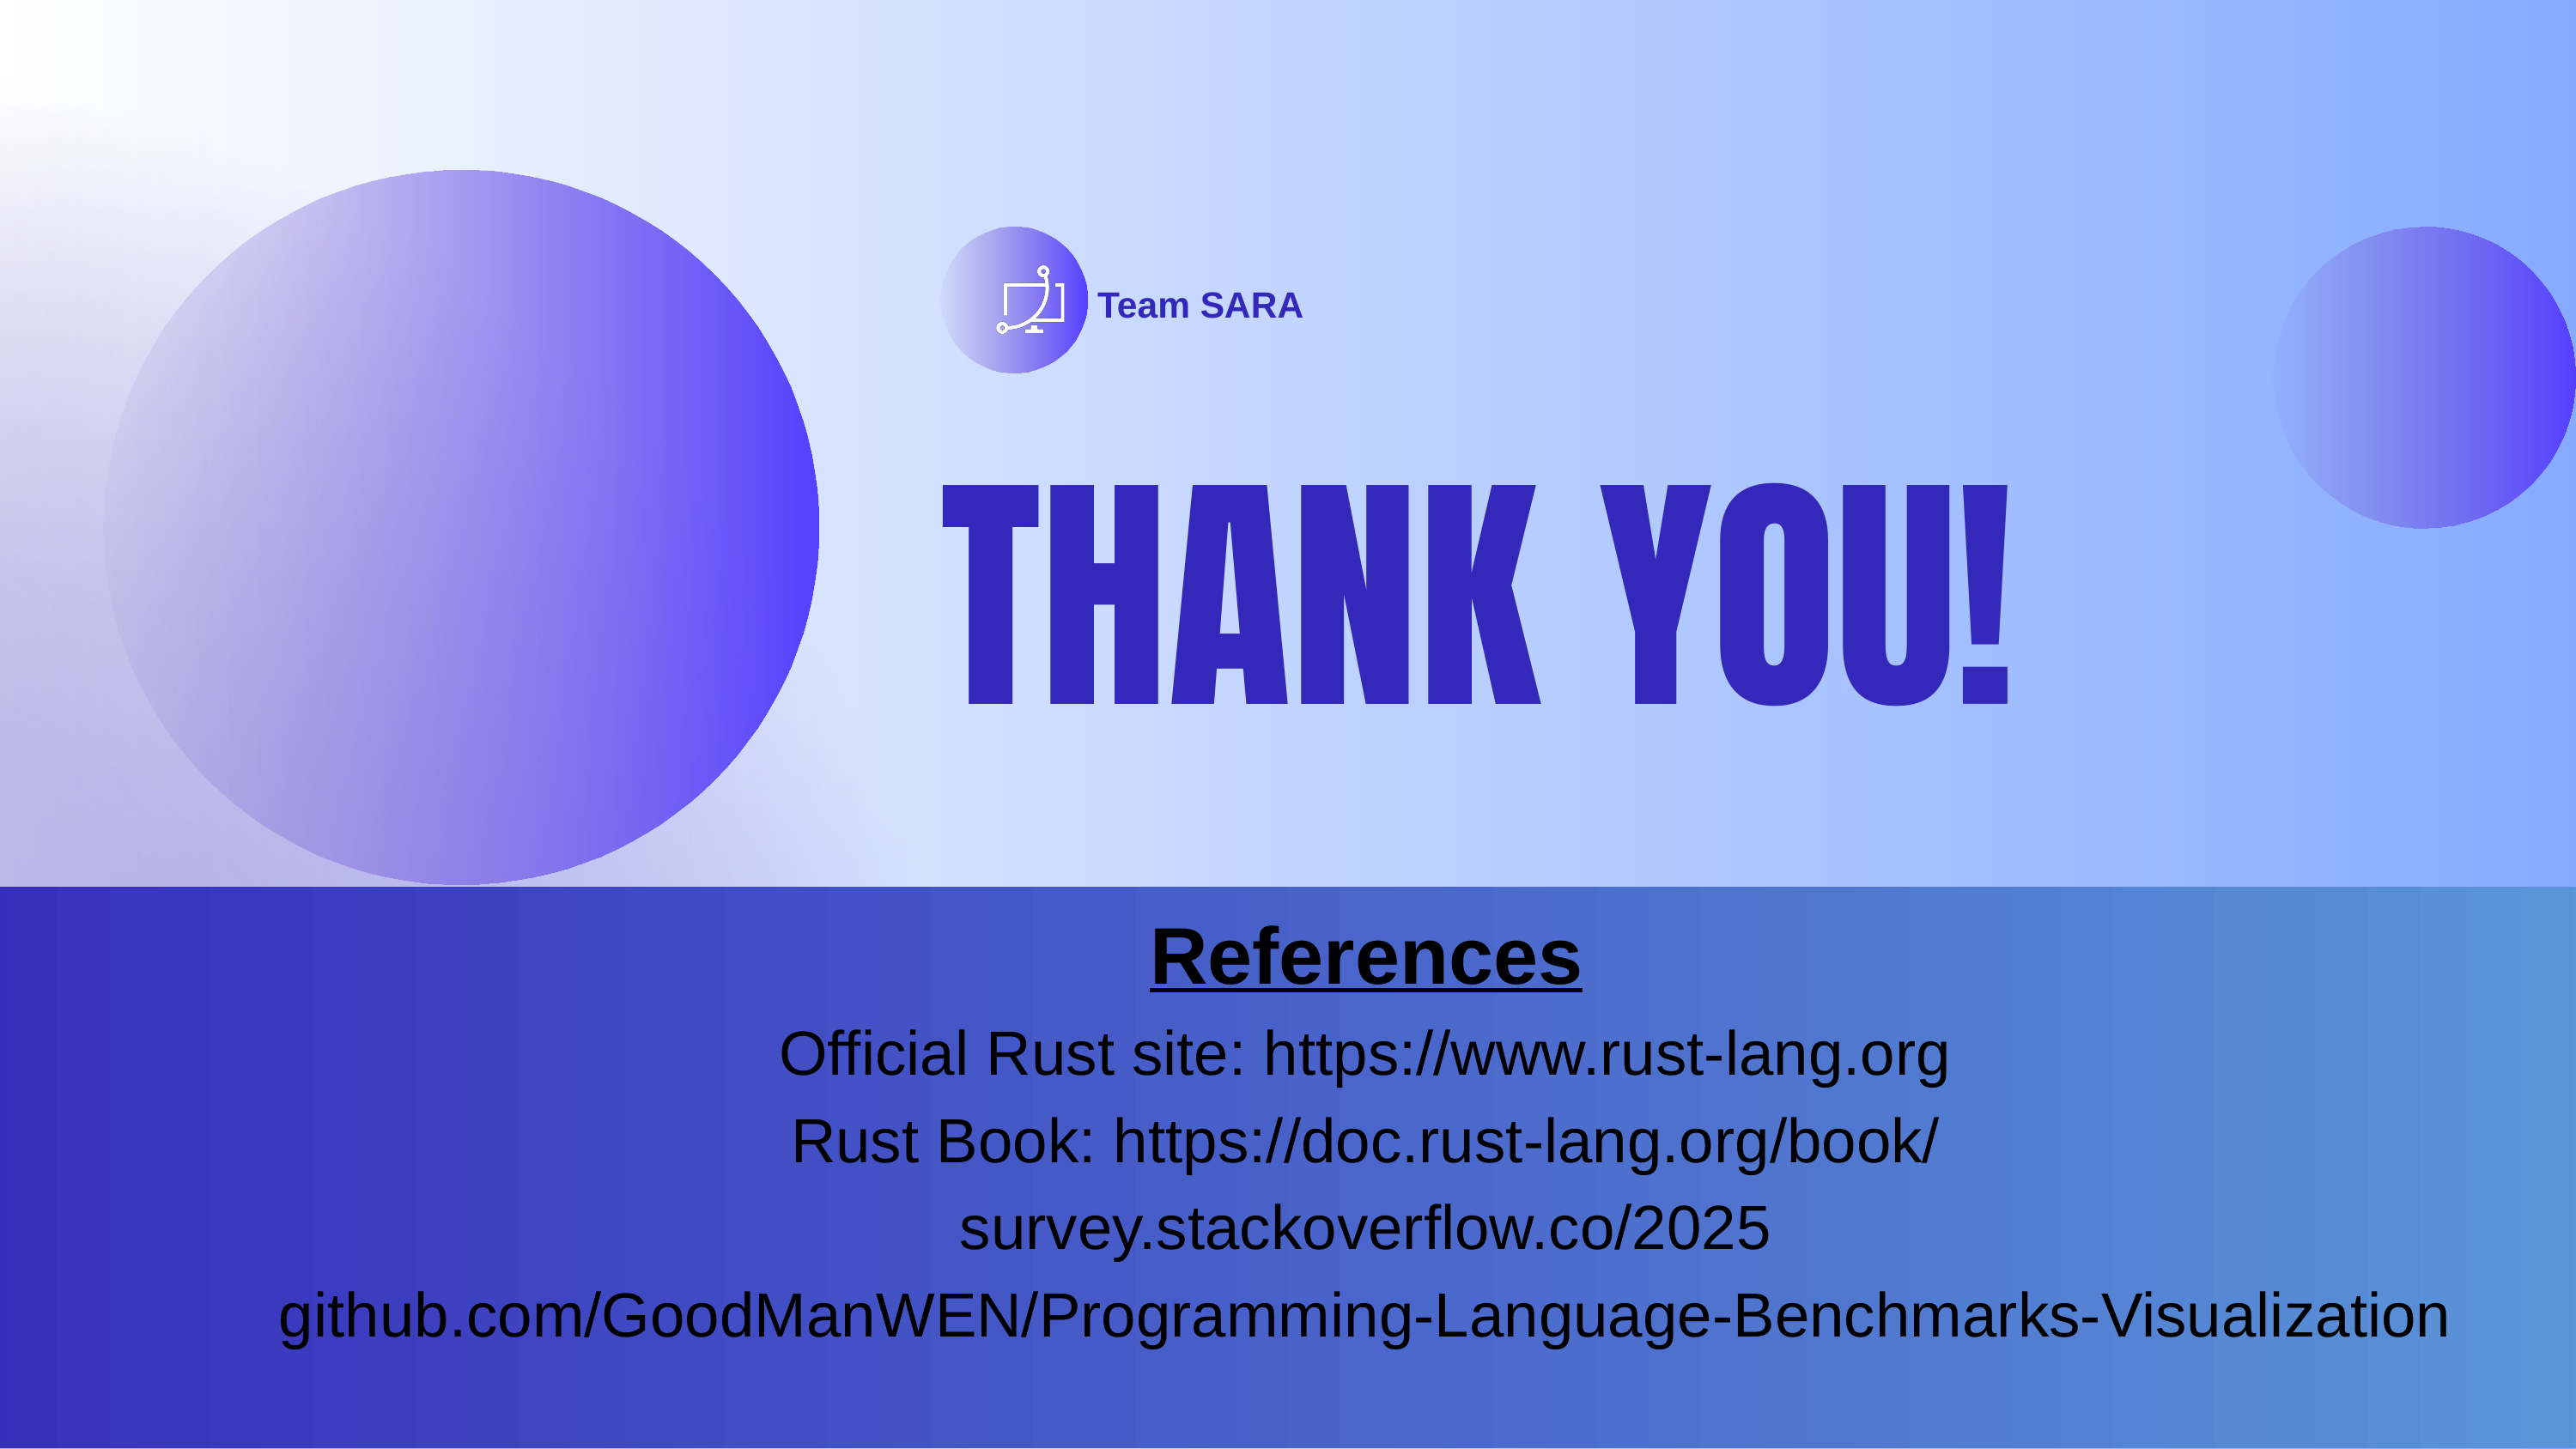

Team SARA
THANK YOU!

References
Official Rust site: https://www.rust-lang.org
Rust Book: https://doc.rust-lang.org/book/
survey.stackoverflow.co/2025
github.com/GoodManWEN/Programming-Language-Benchmarks-Visualization